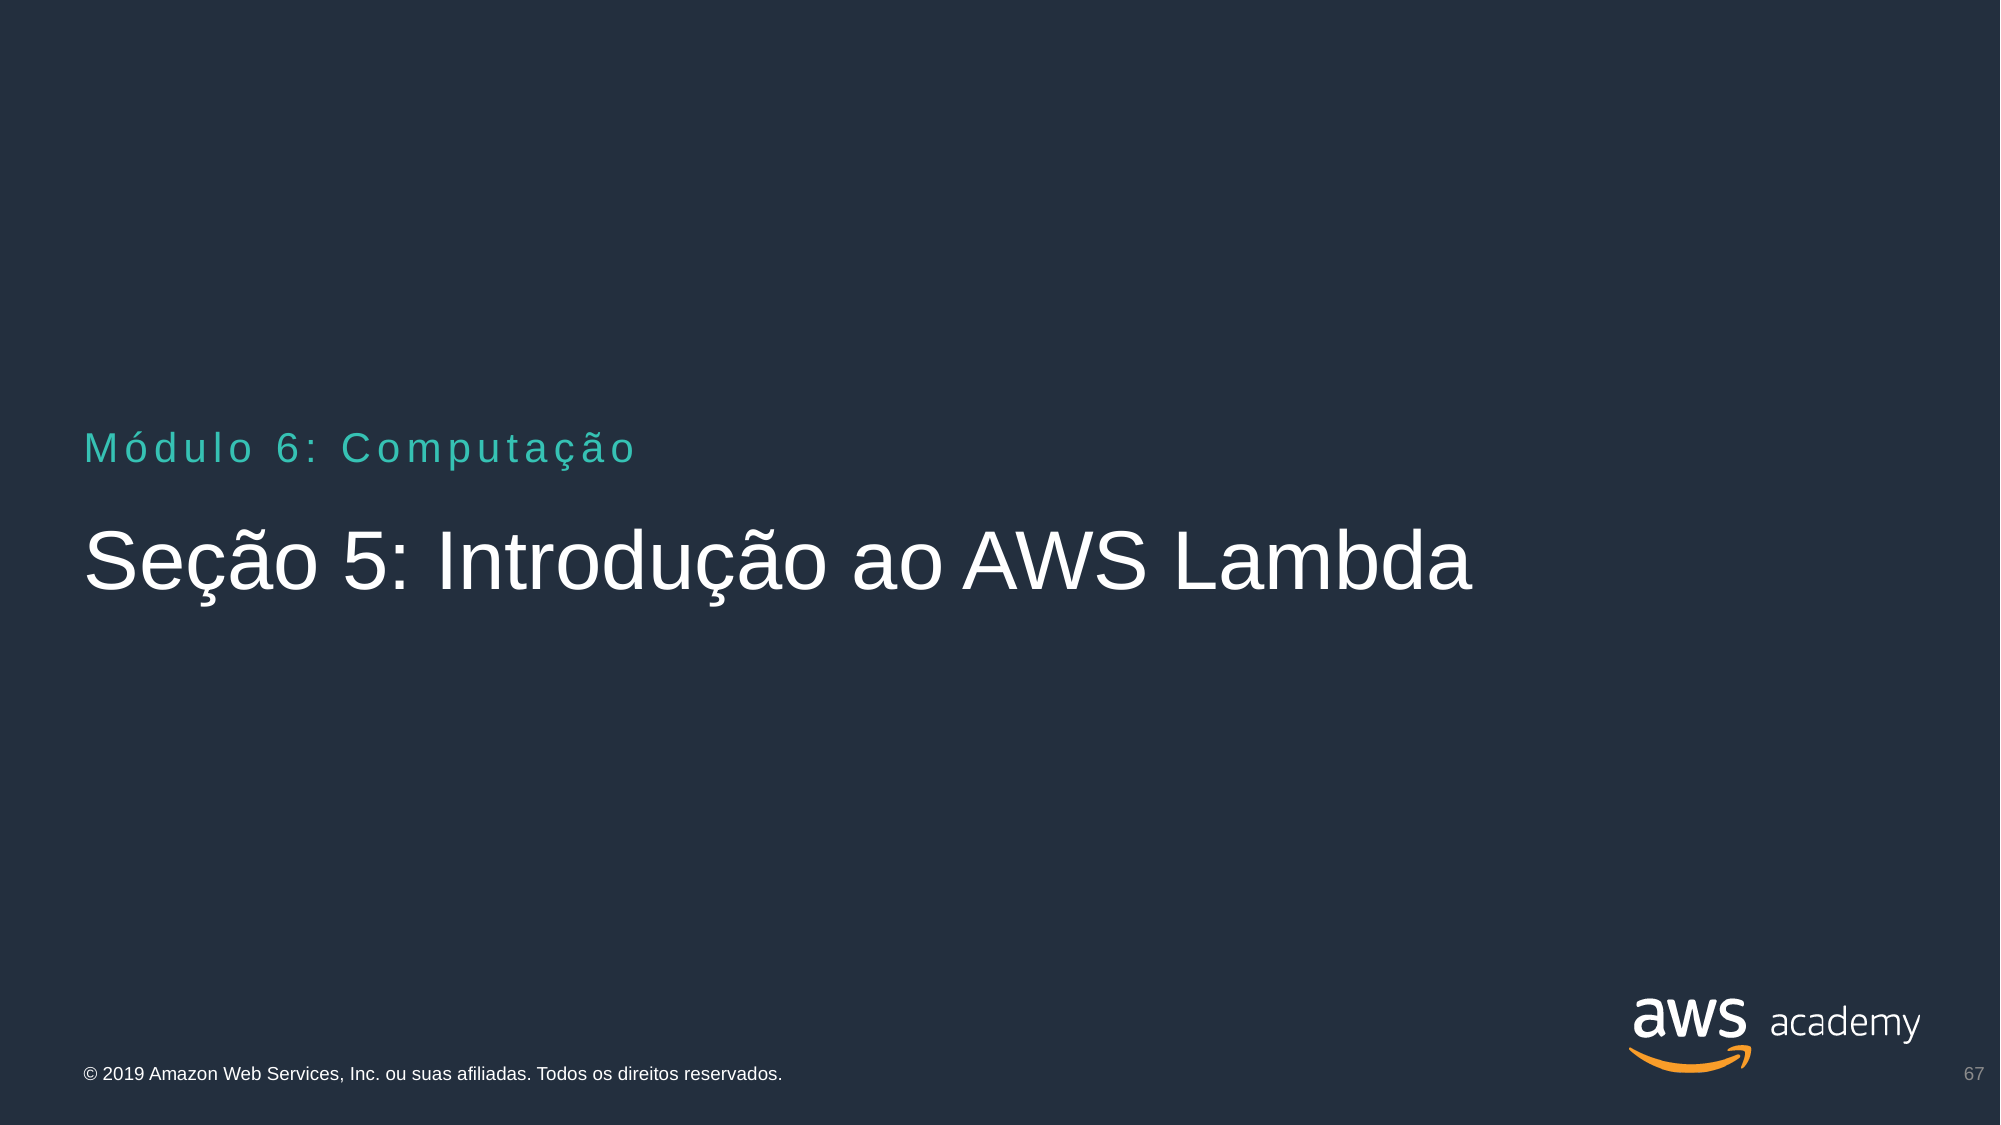

Módulo 6: Computação
# Seção 5: Introdução ao AWS Lambda
© 2019 Amazon Web Services, Inc. ou suas afiliadas. Todos os direitos reservados.
67